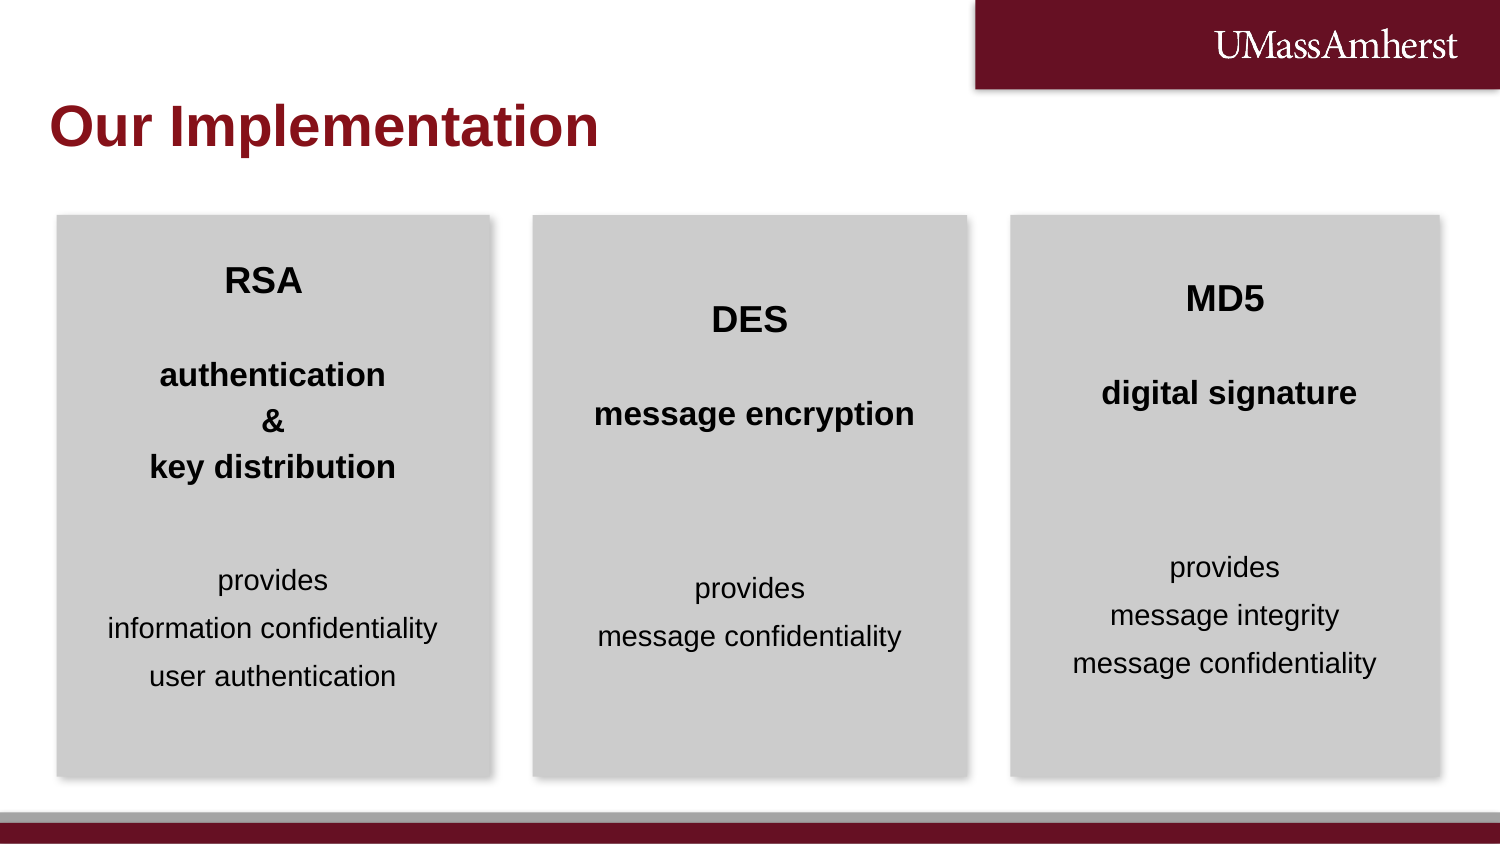

Our Implementation
RSA

authentication
&
key distribution

provides
information confidentiality
user authentication

MD5

 digital signature

provides
message integrity
message confidentiality

DES

 message encryption

provides
message confidentiality